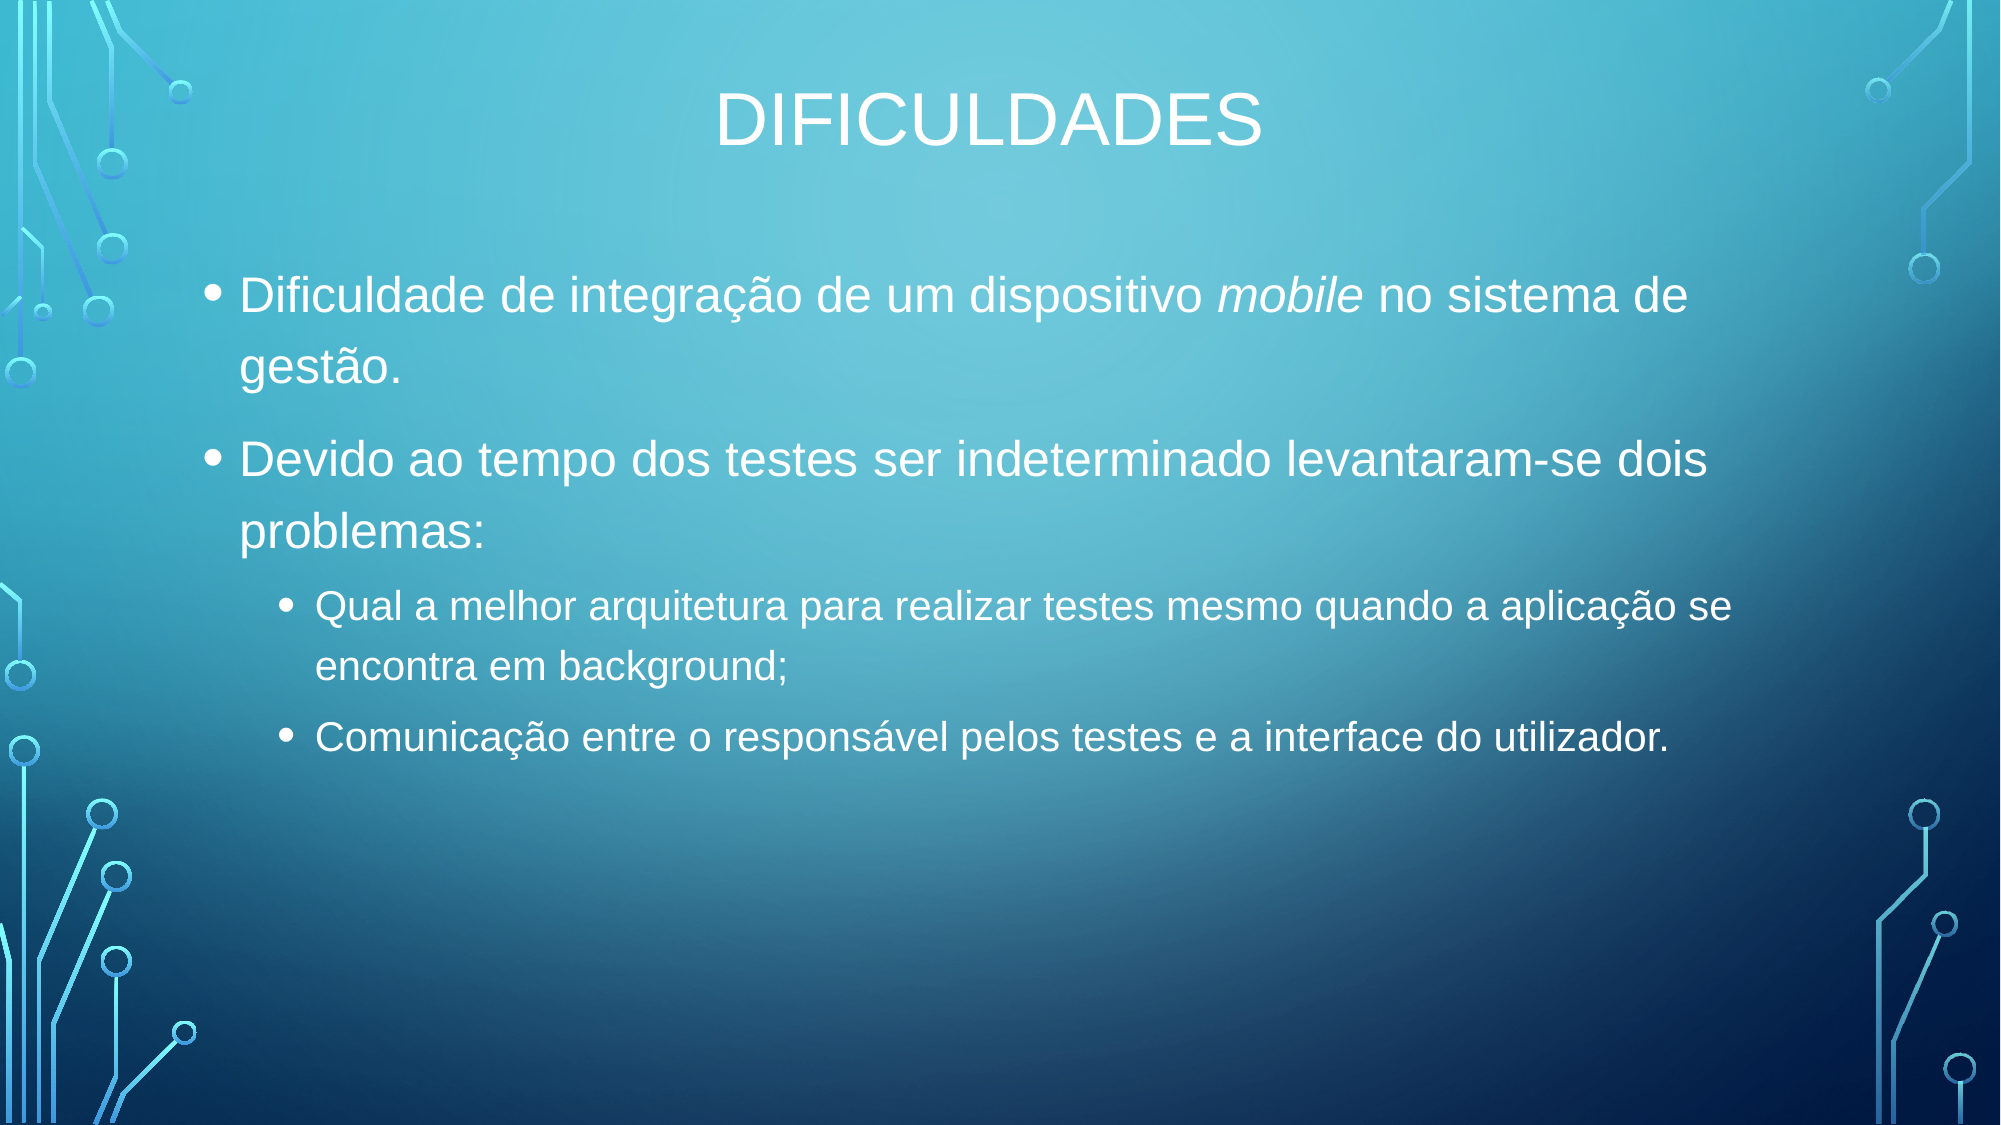

# Dificuldades
Dificuldade de integração de um dispositivo mobile no sistema de gestão.
Devido ao tempo dos testes ser indeterminado levantaram-se dois problemas:
Qual a melhor arquitetura para realizar testes mesmo quando a aplicação se encontra em background;
Comunicação entre o responsável pelos testes e a interface do utilizador.